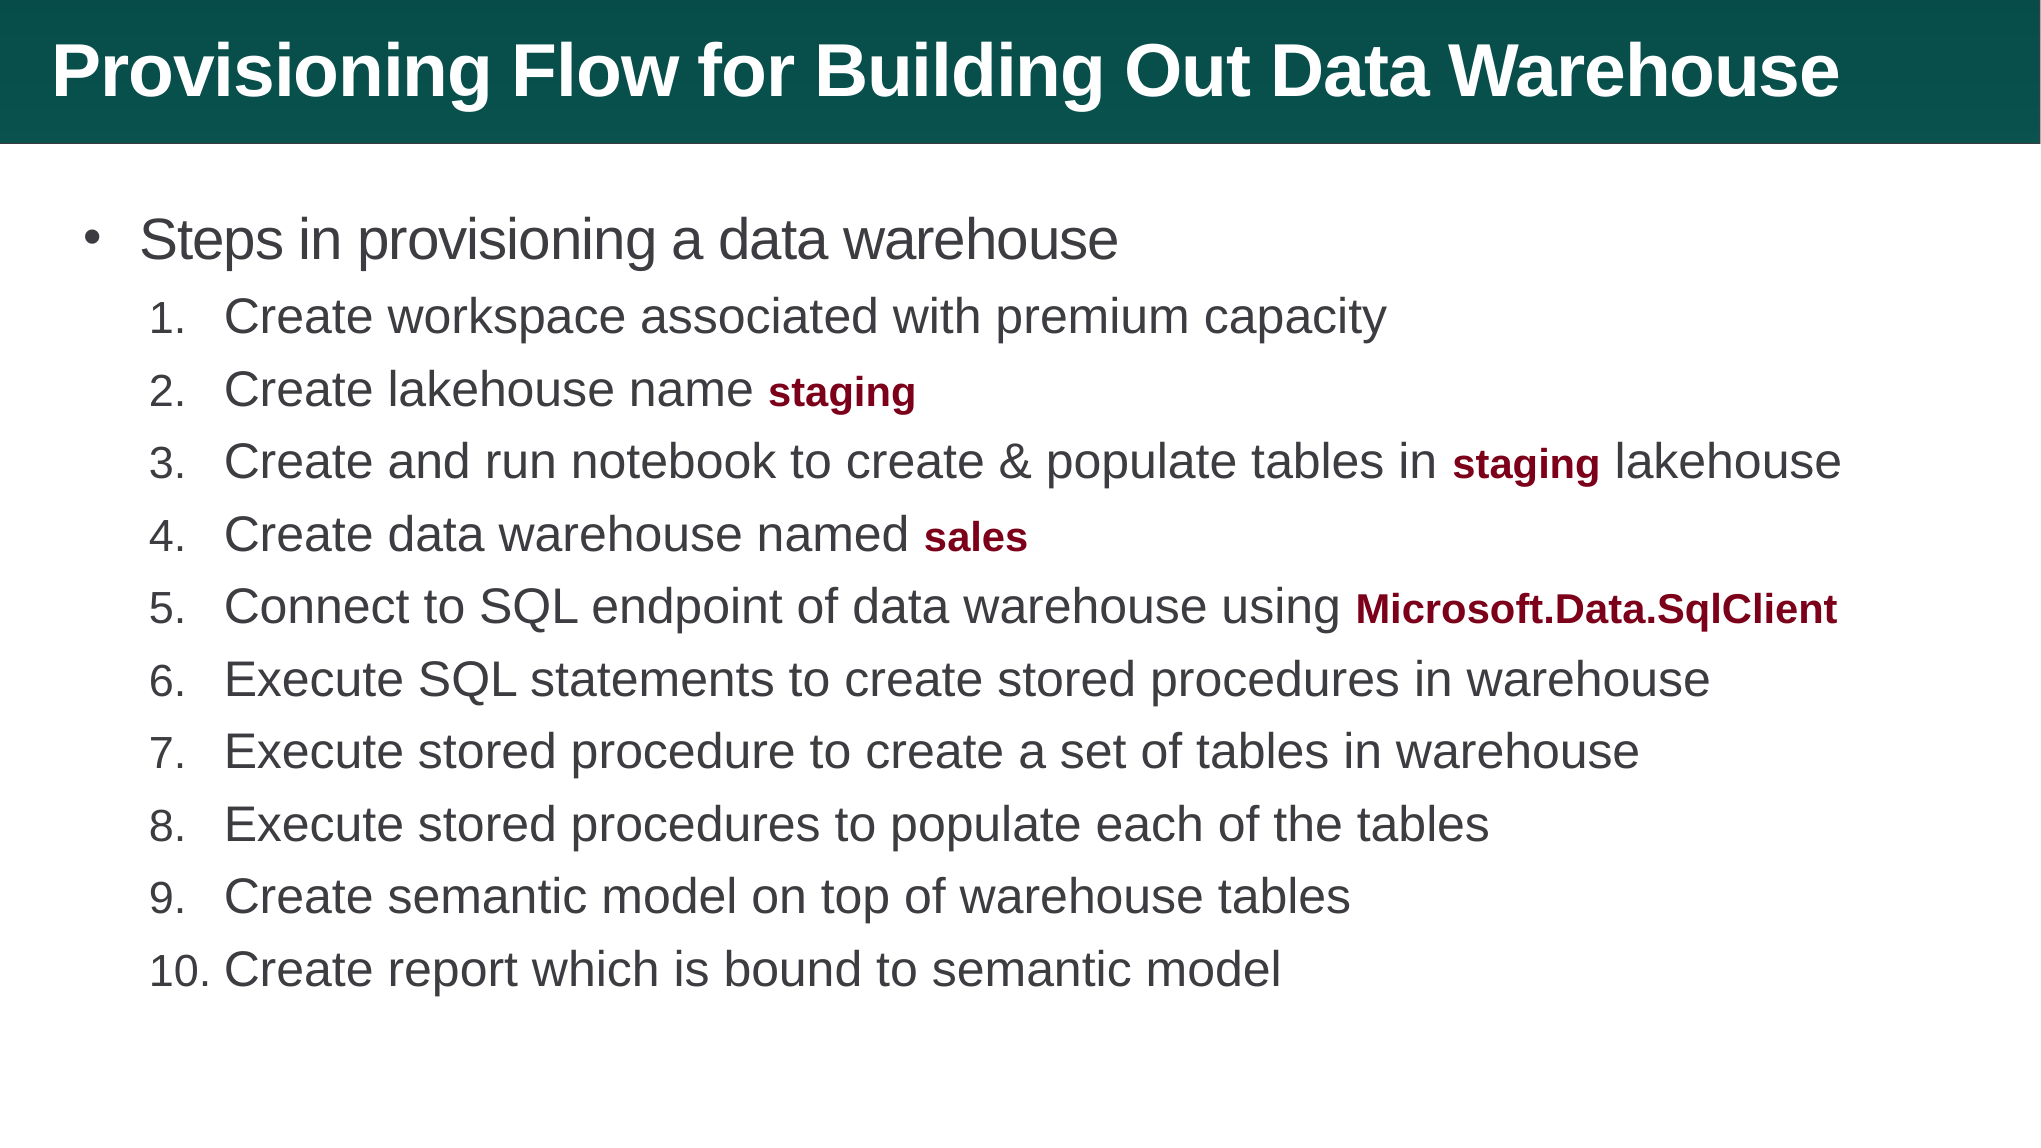

# Provisioning Flow for Building Out Data Warehouse
Steps in provisioning a data warehouse
Create workspace associated with premium capacity
Create lakehouse name staging
Create and run notebook to create & populate tables in staging lakehouse
Create data warehouse named sales
Connect to SQL endpoint of data warehouse using Microsoft.Data.SqlClient
Execute SQL statements to create stored procedures in warehouse
Execute stored procedure to create a set of tables in warehouse
Execute stored procedures to populate each of the tables
Create semantic model on top of warehouse tables
Create report which is bound to semantic model